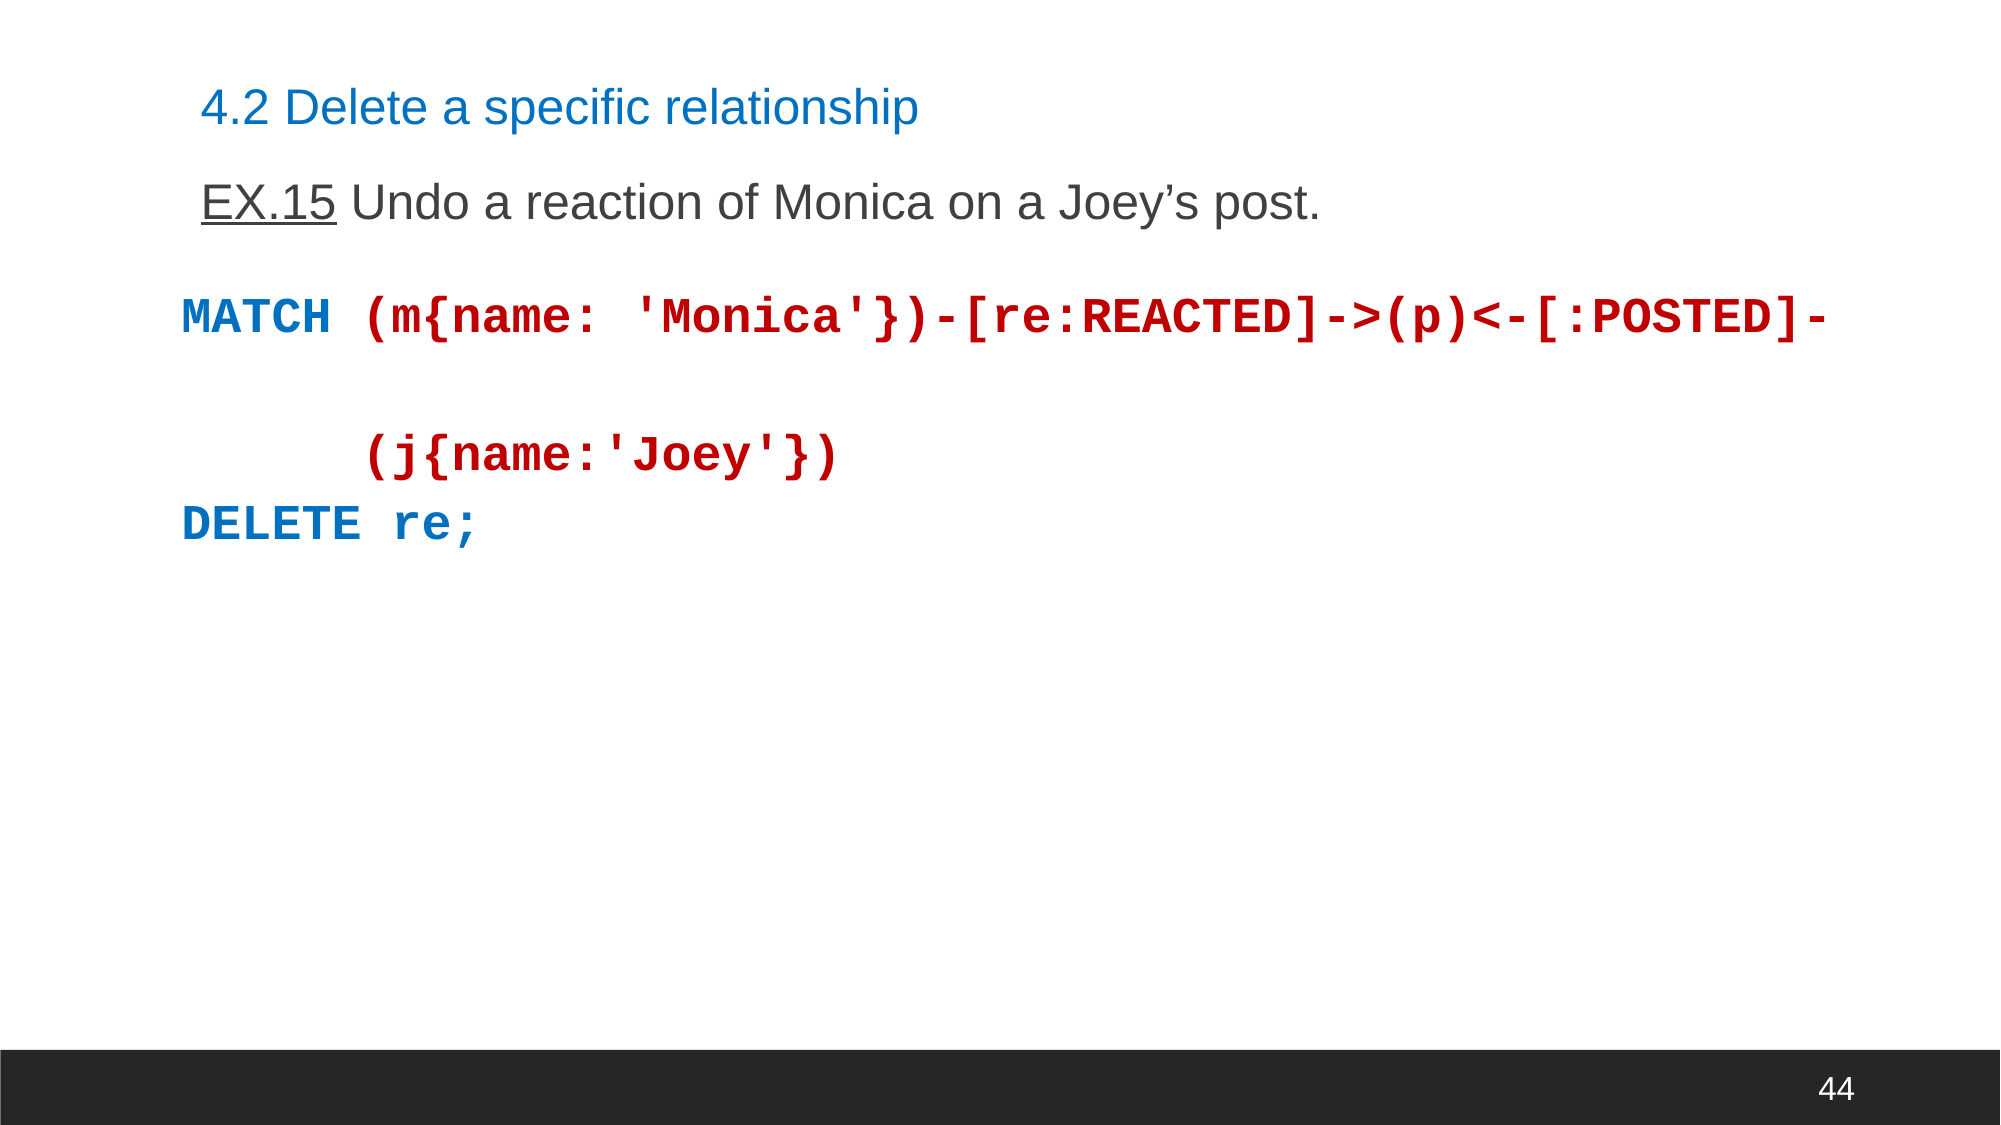

4.2 Delete a specific relationship
EX.15 Undo a reaction of Monica on a Joey’s post.

MATCH (m{name: 'Monica'})-[re:REACTED]->(p)<-[:POSTED]-
      (j{name:'Joey'})
DELETE re;
44